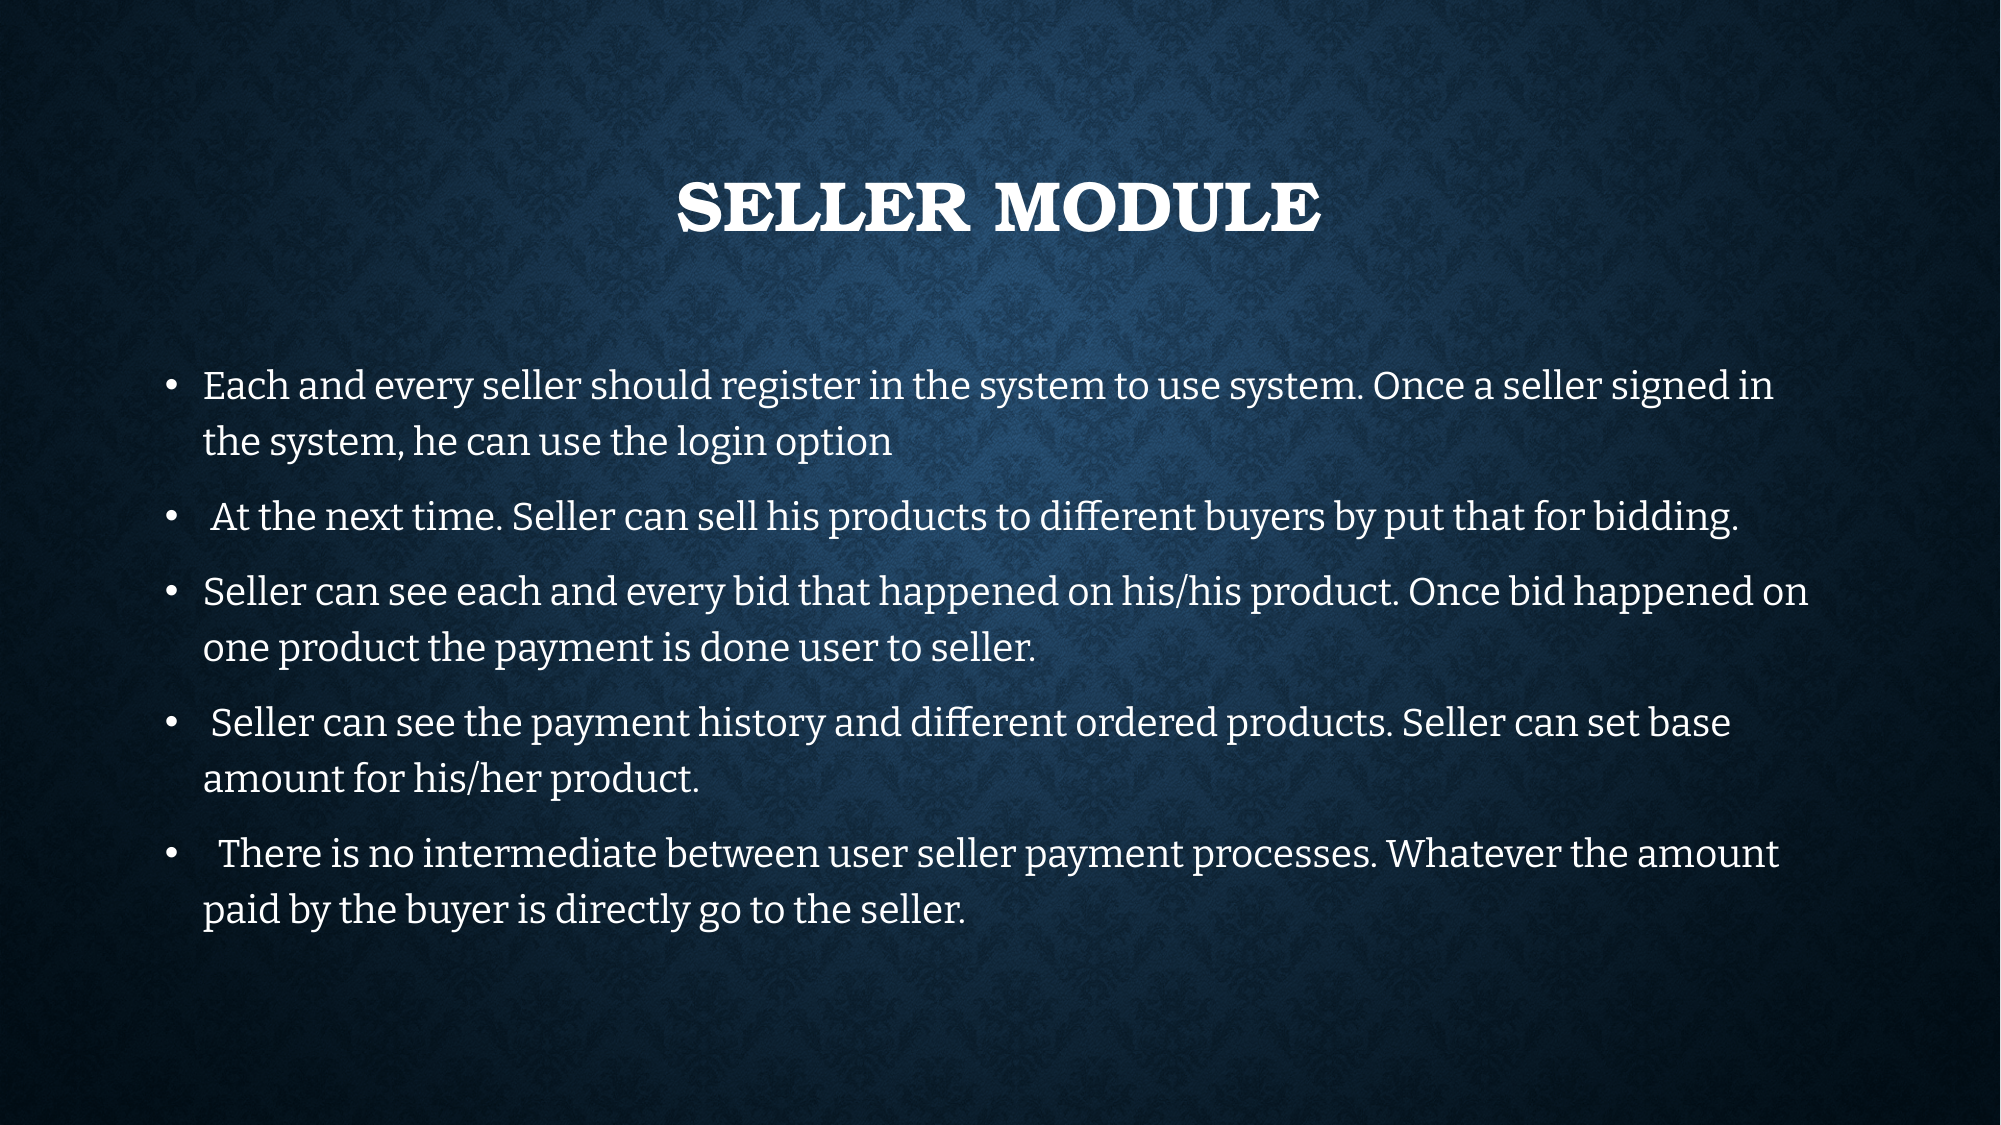

# Seller Module
Each and every seller should register in the system to use system. Once a seller signed in the system, he can use the login option
 At the next time. Seller can sell his products to different buyers by put that for bidding.
Seller can see each and every bid that happened on his/his product. Once bid happened on one product the payment is done user to seller.
 Seller can see the payment history and different ordered products. Seller can set base amount for his/her product.
  There is no intermediate between user seller payment processes. Whatever the amount paid by the buyer is directly go to the seller.